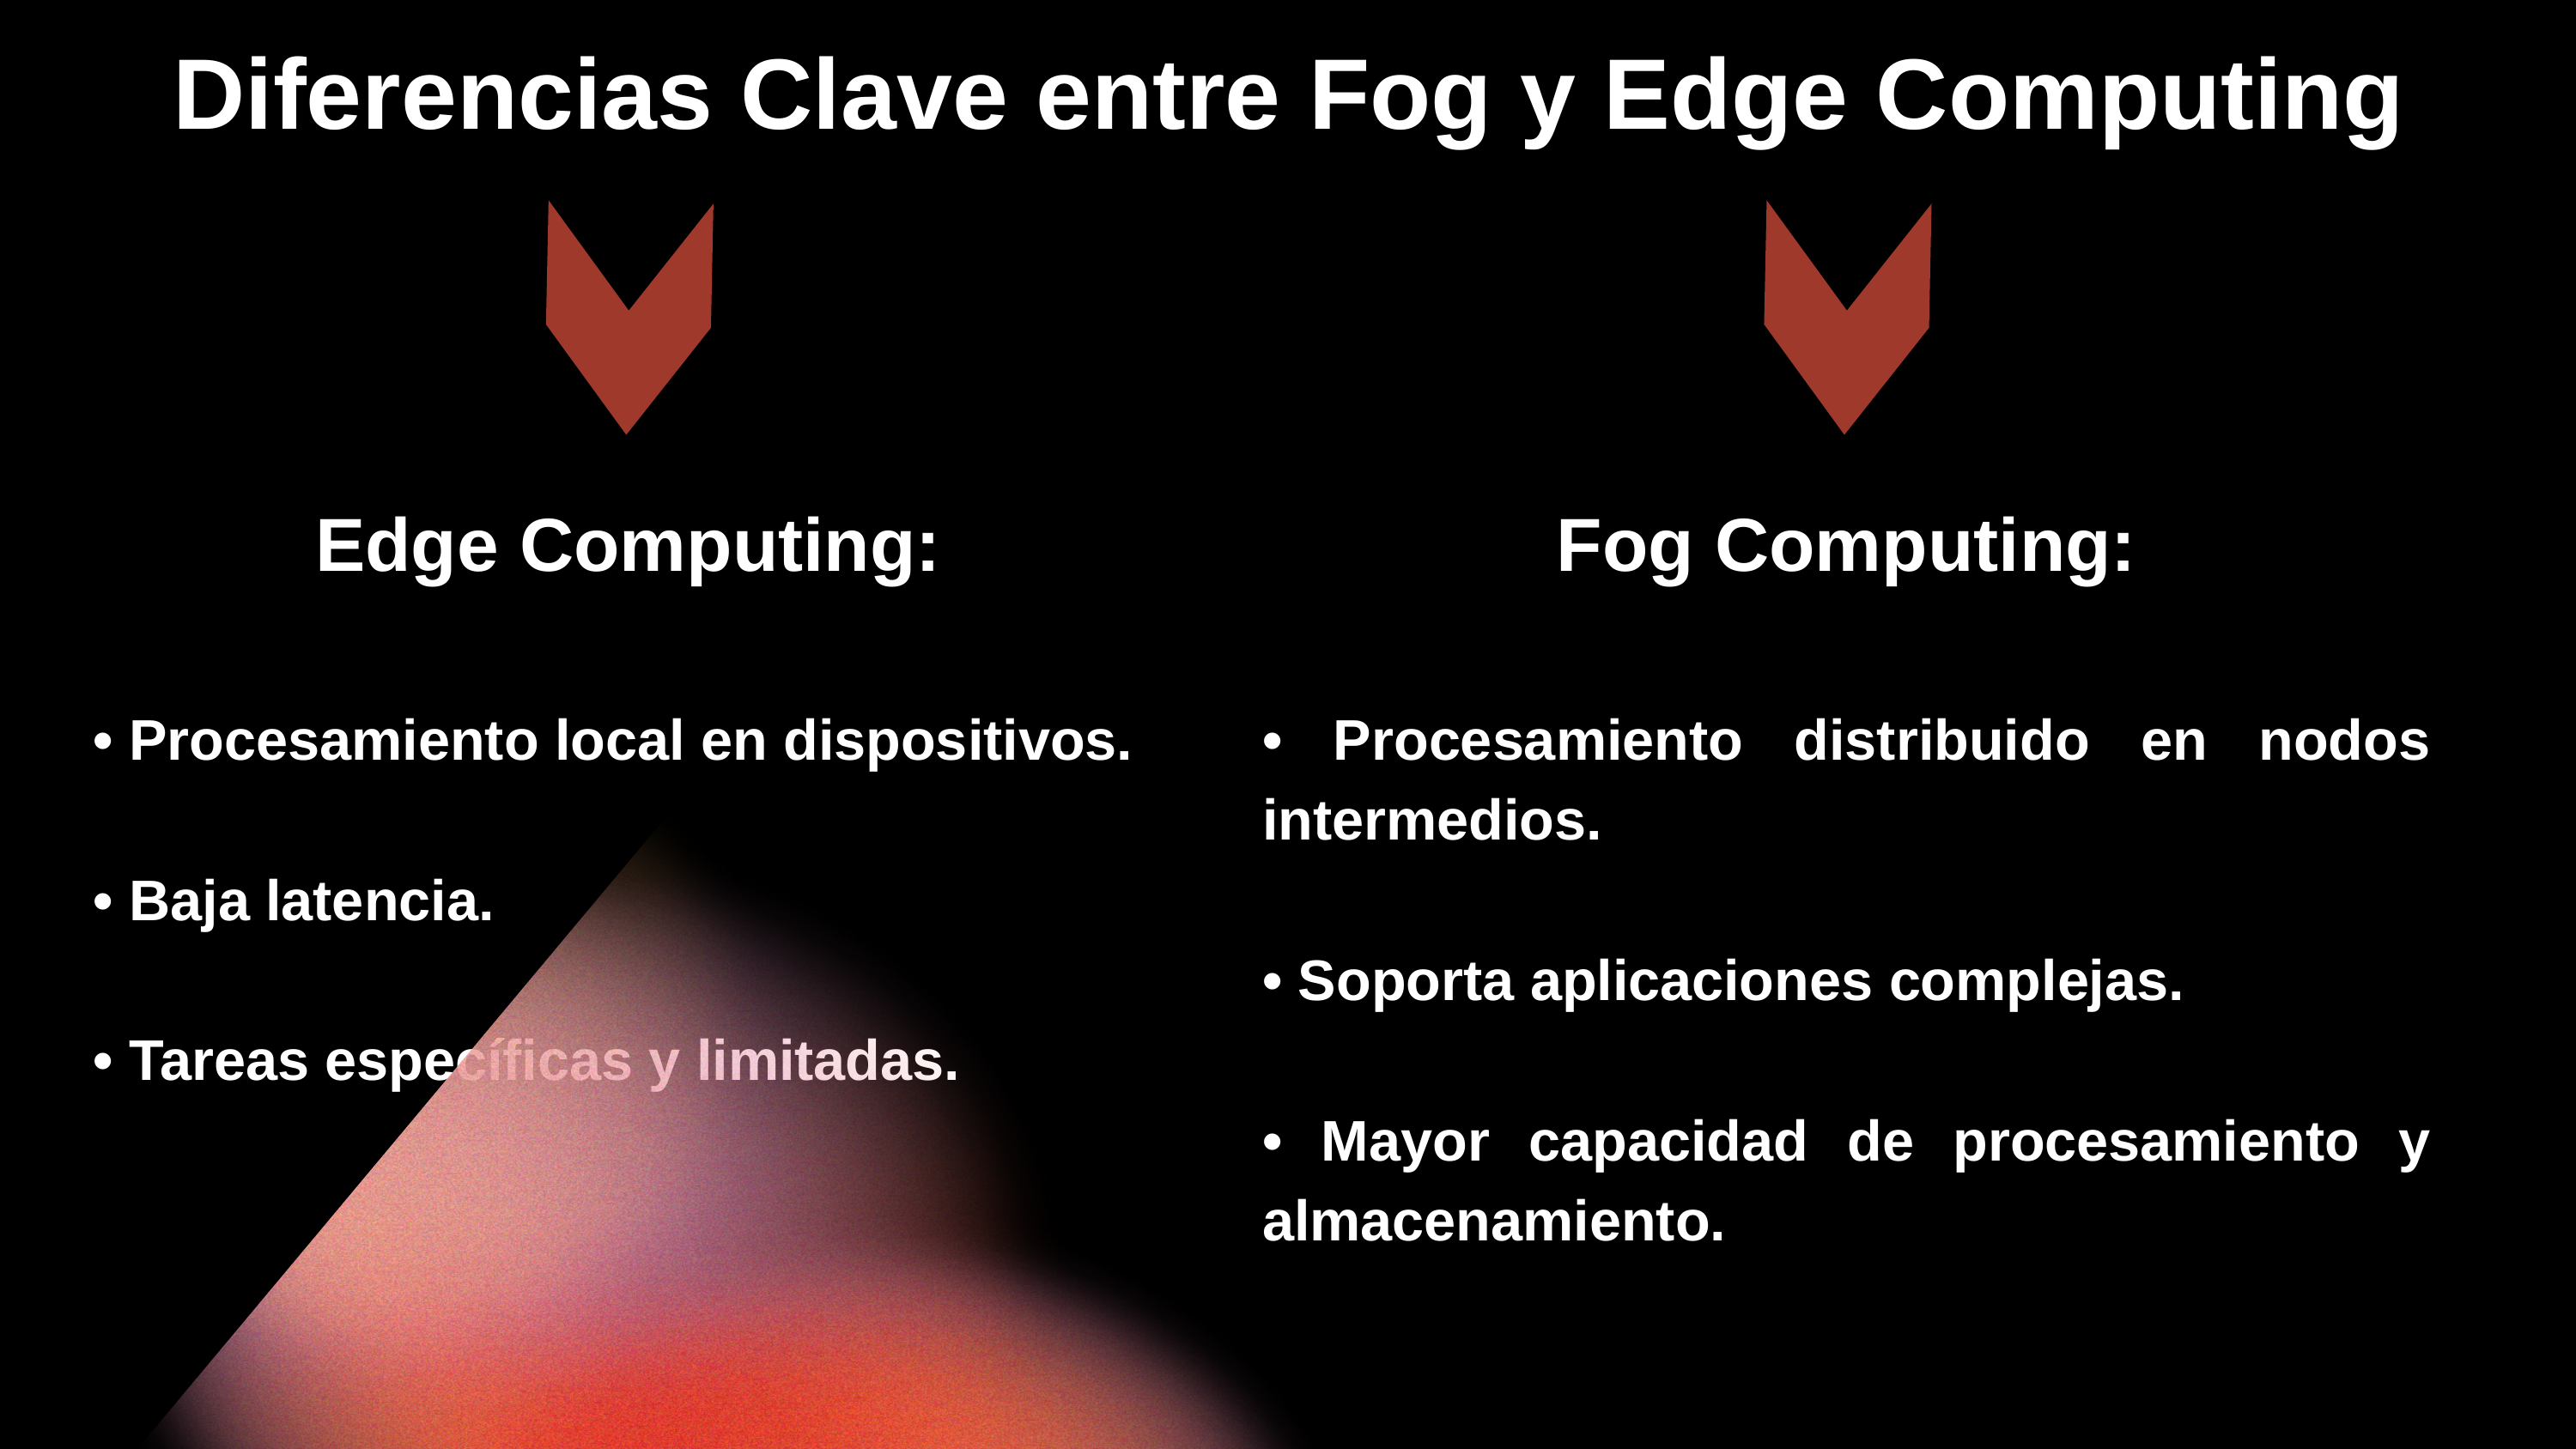

Diferencias Clave entre Fog y Edge Computing

Edge Computing:

• Procesamiento local en dispositivos.

• Baja latencia.

• Tareas específicas y limitadas.
Fog Computing:

• Procesamiento distribuido en nodos intermedios.

• Soporta aplicaciones complejas.

• Mayor capacidad de procesamiento y almacenamiento.